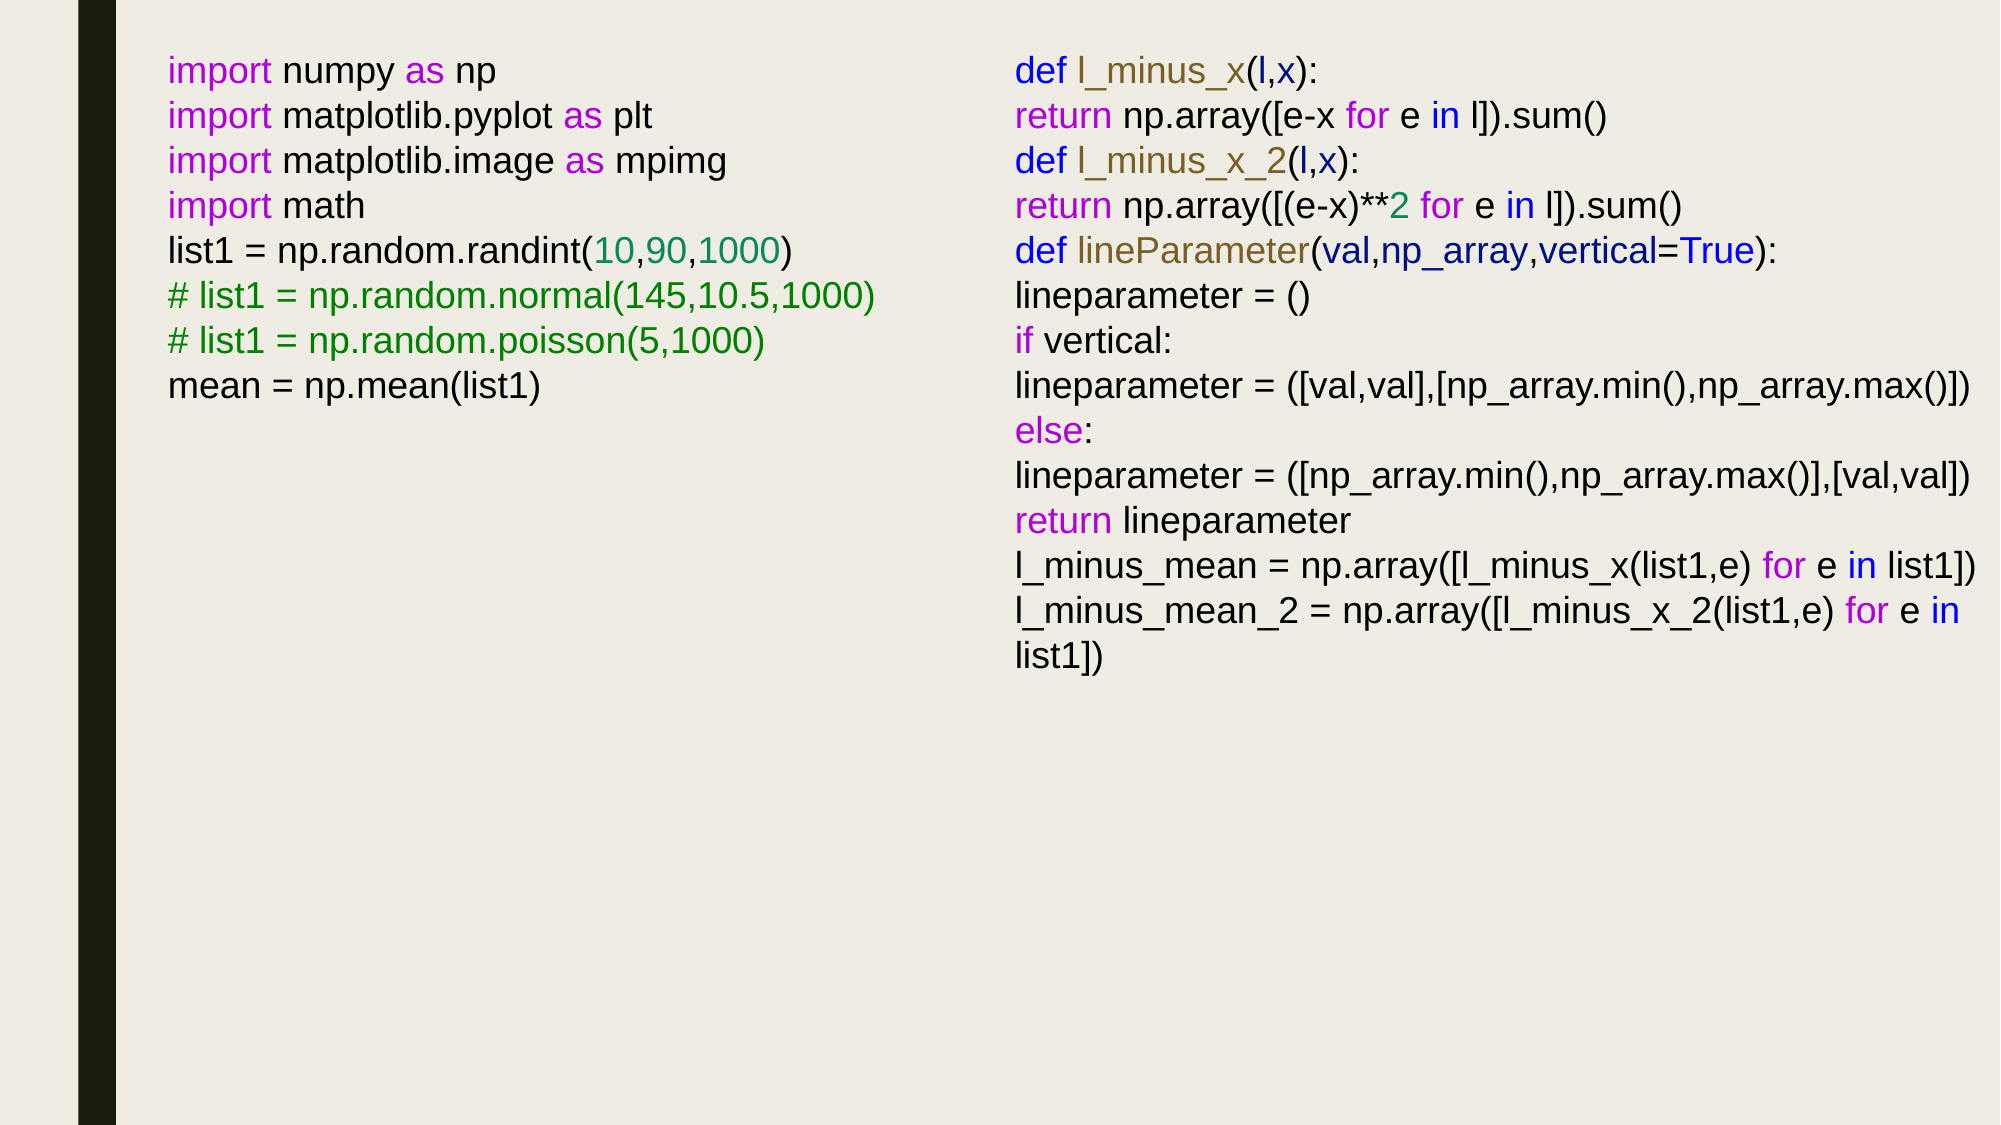

import numpy as np
import matplotlib.pyplot as plt
import matplotlib.image as mpimg
import math
list1 = np.random.randint(10,90,1000)
# list1 = np.random.normal(145,10.5,1000)
# list1 = np.random.poisson(5,1000)
mean = np.mean(list1)

def l_minus_x(l,x):
return np.array([e-x for e in l]).sum()
def l_minus_x_2(l,x):
return np.array([(e-x)**2 for e in l]).sum()
def lineParameter(val,np_array,vertical=True):
lineparameter = ()
if vertical:
lineparameter = ([val,val],[np_array.min(),np_array.max()])
else:
lineparameter = ([np_array.min(),np_array.max()],[val,val])
return lineparameter
l_minus_mean = np.array([l_minus_x(list1,e) for e in list1])
l_minus_mean_2 = np.array([l_minus_x_2(list1,e) for e in list1])
#